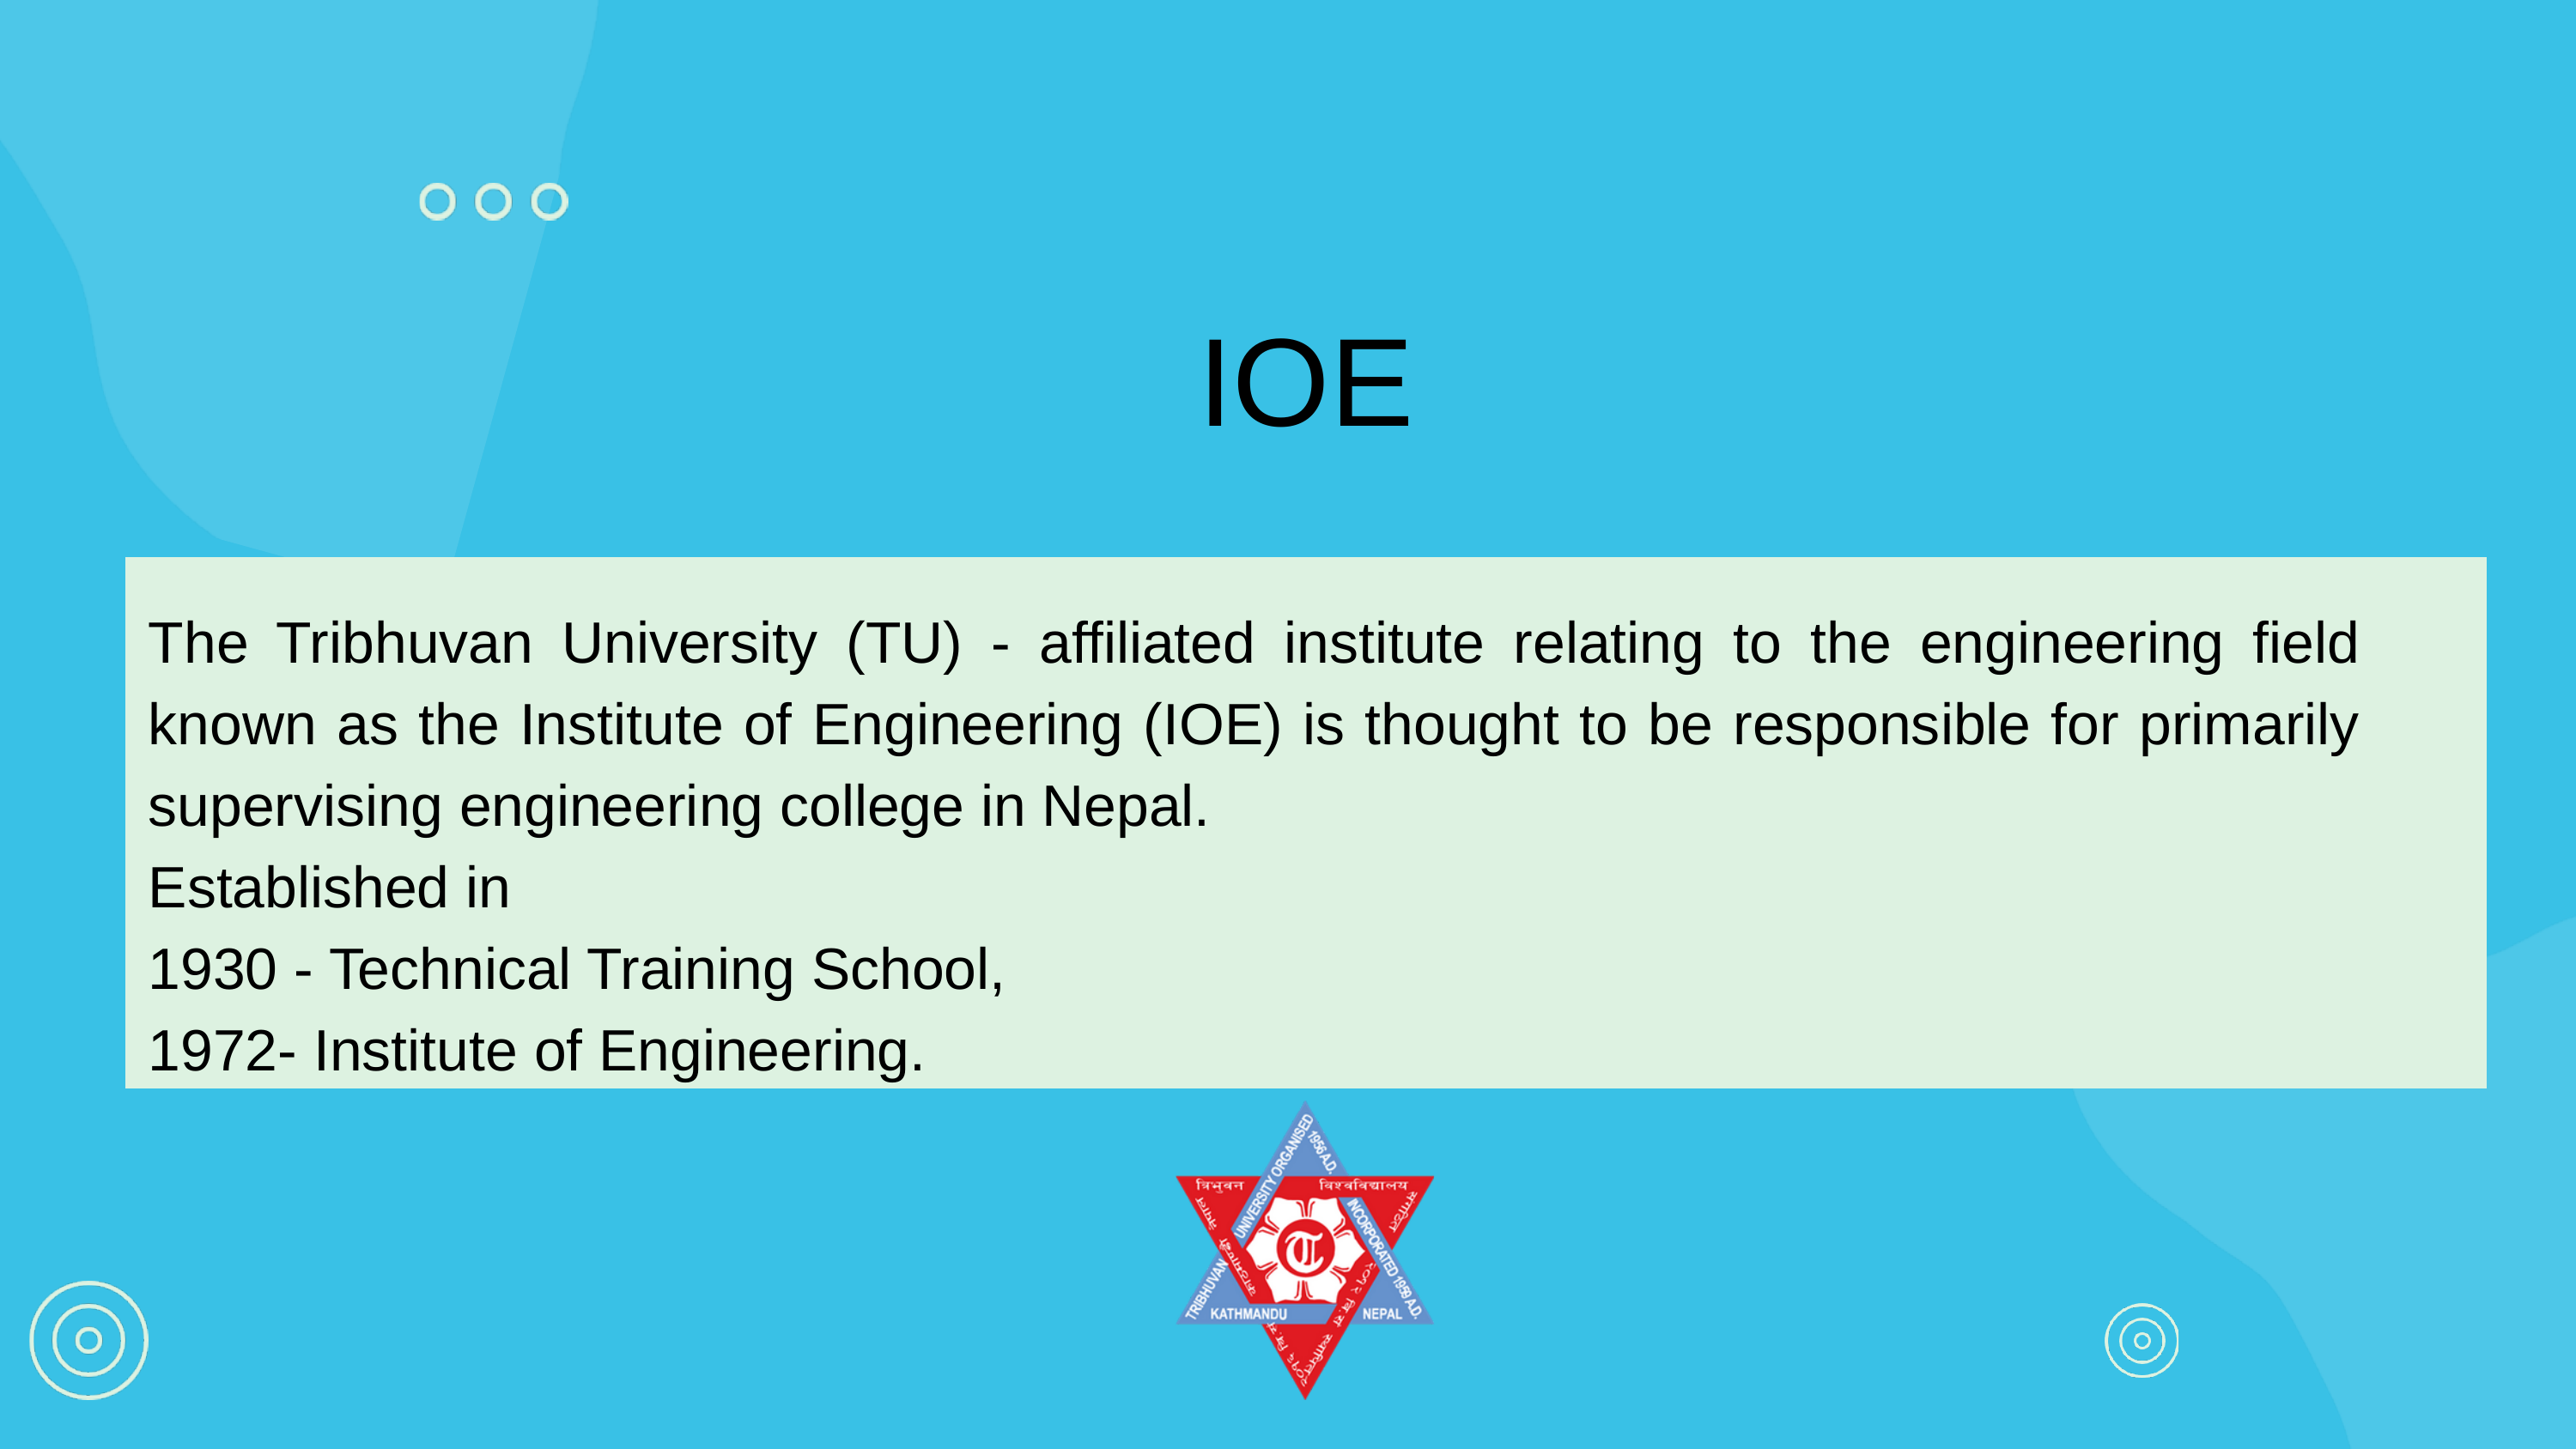

IOE

The Tribhuvan University (TU) - affiliated institute relating to the engineering field known as the Institute of Engineering (IOE) is thought to be responsible for primarily supervising engineering college in Nepal.
Established in
1930 - Technical Training School,
1972- Institute of Engineering.